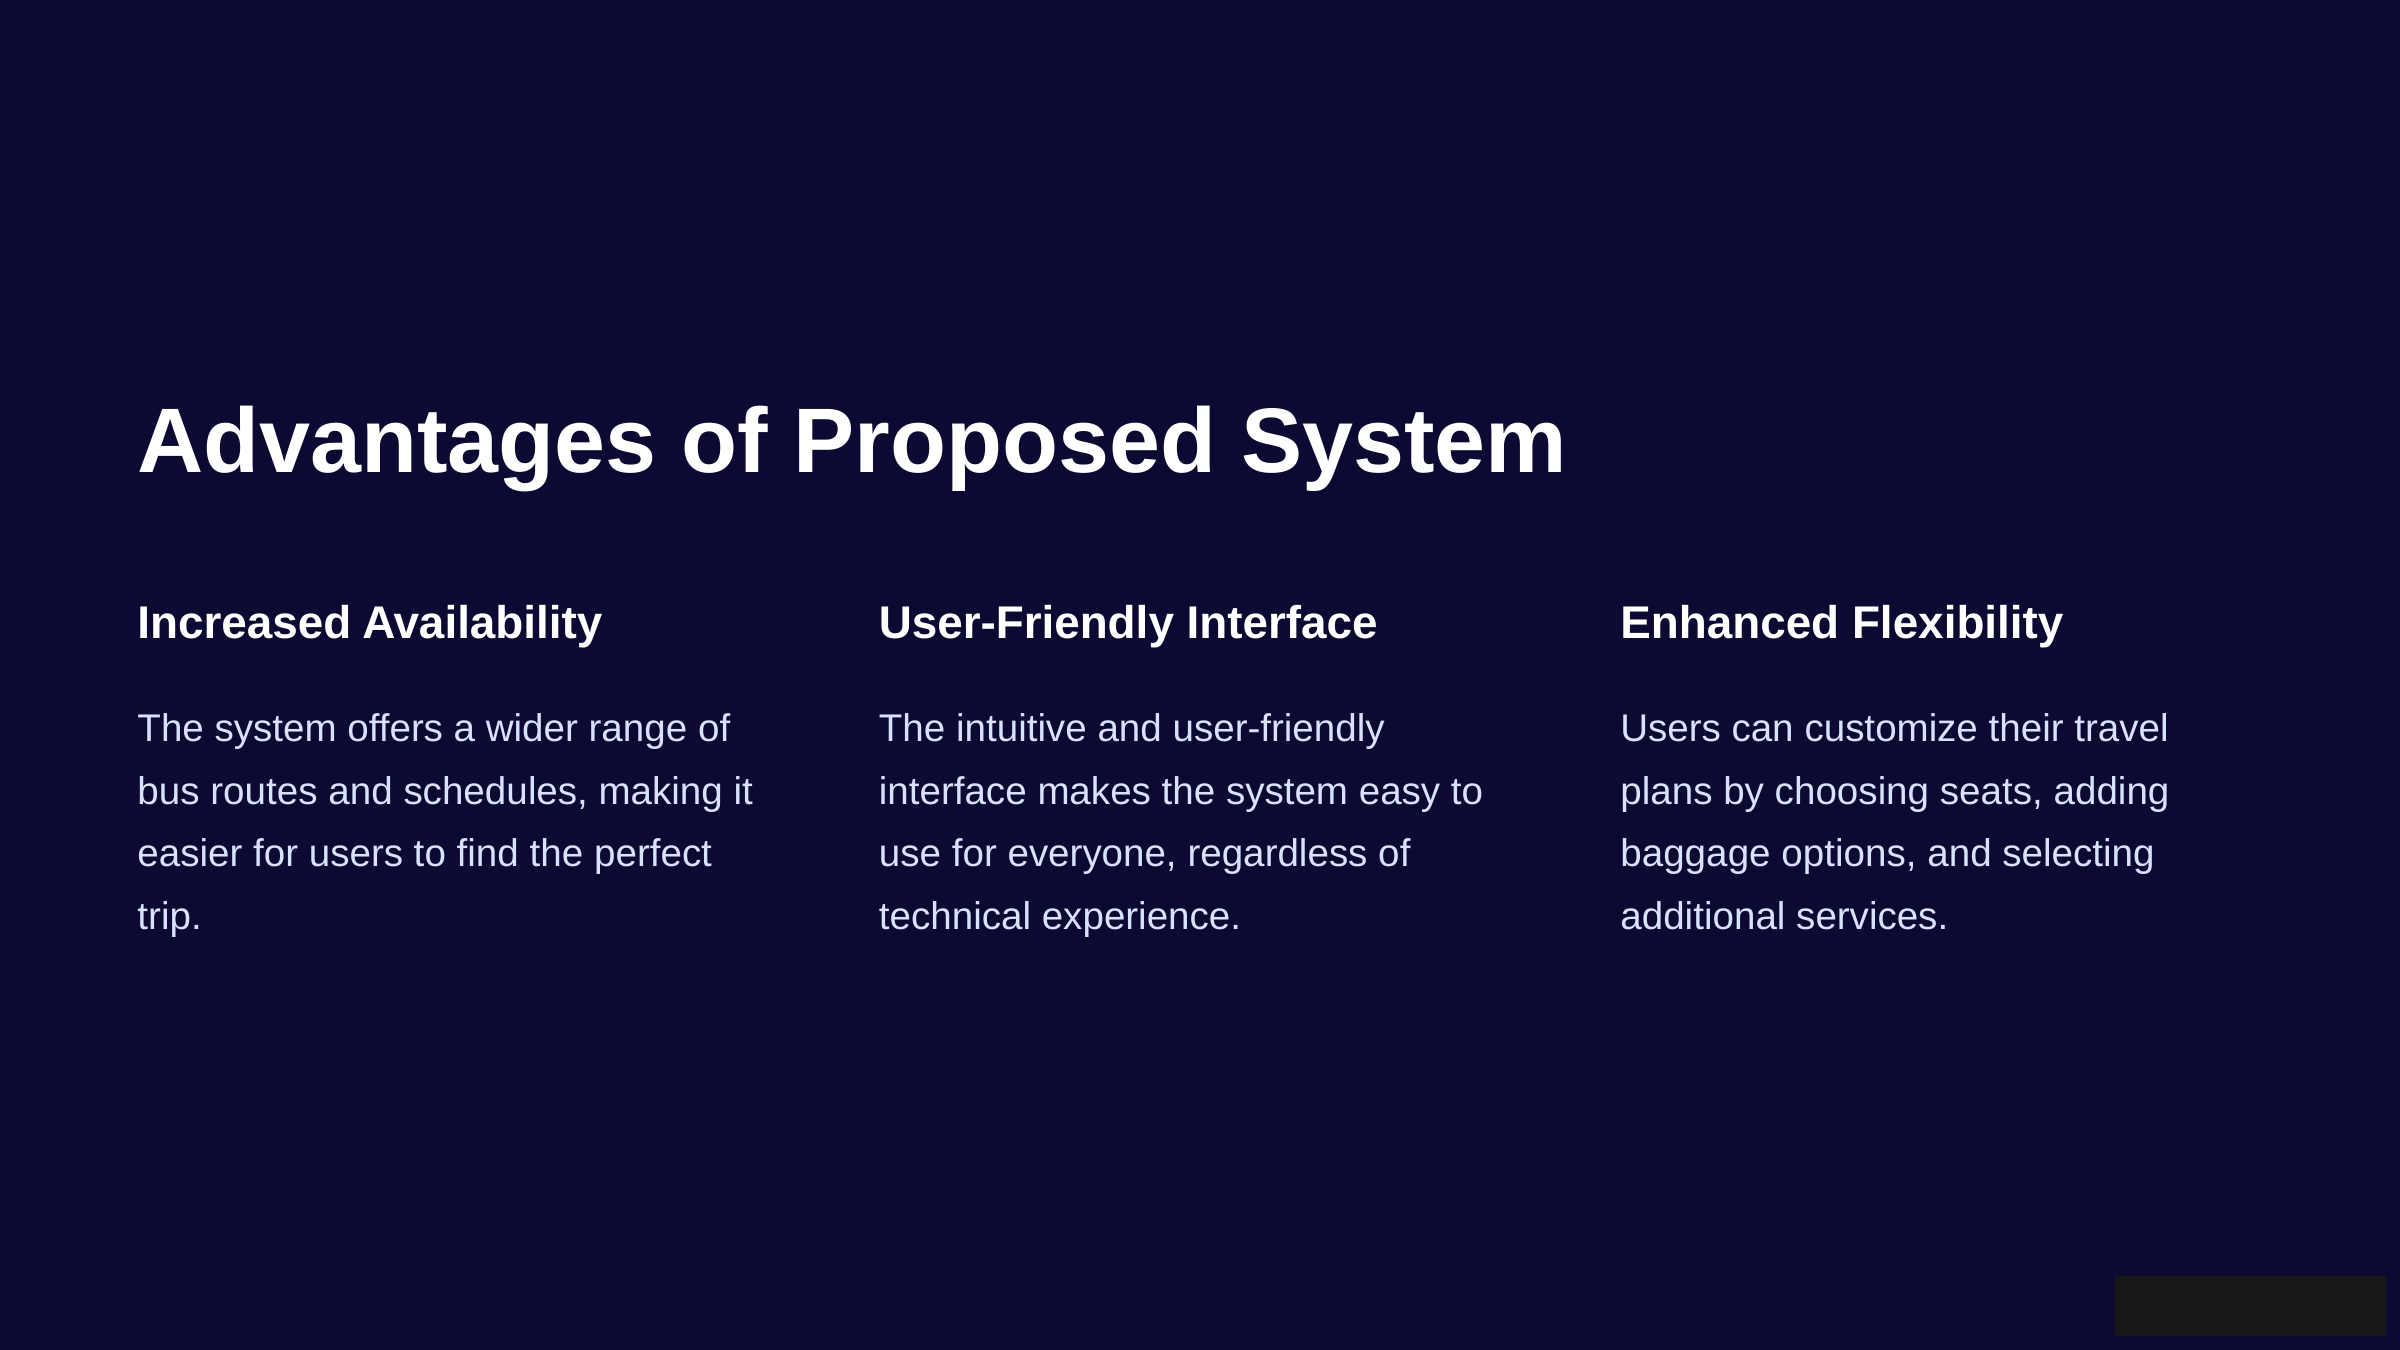

Advantages of Proposed System
Increased Availability
User-Friendly Interface
Enhanced Flexibility
The system offers a wider range of bus routes and schedules, making it easier for users to find the perfect trip.
The intuitive and user-friendly interface makes the system easy to use for everyone, regardless of technical experience.
Users can customize their travel plans by choosing seats, adding baggage options, and selecting additional services.